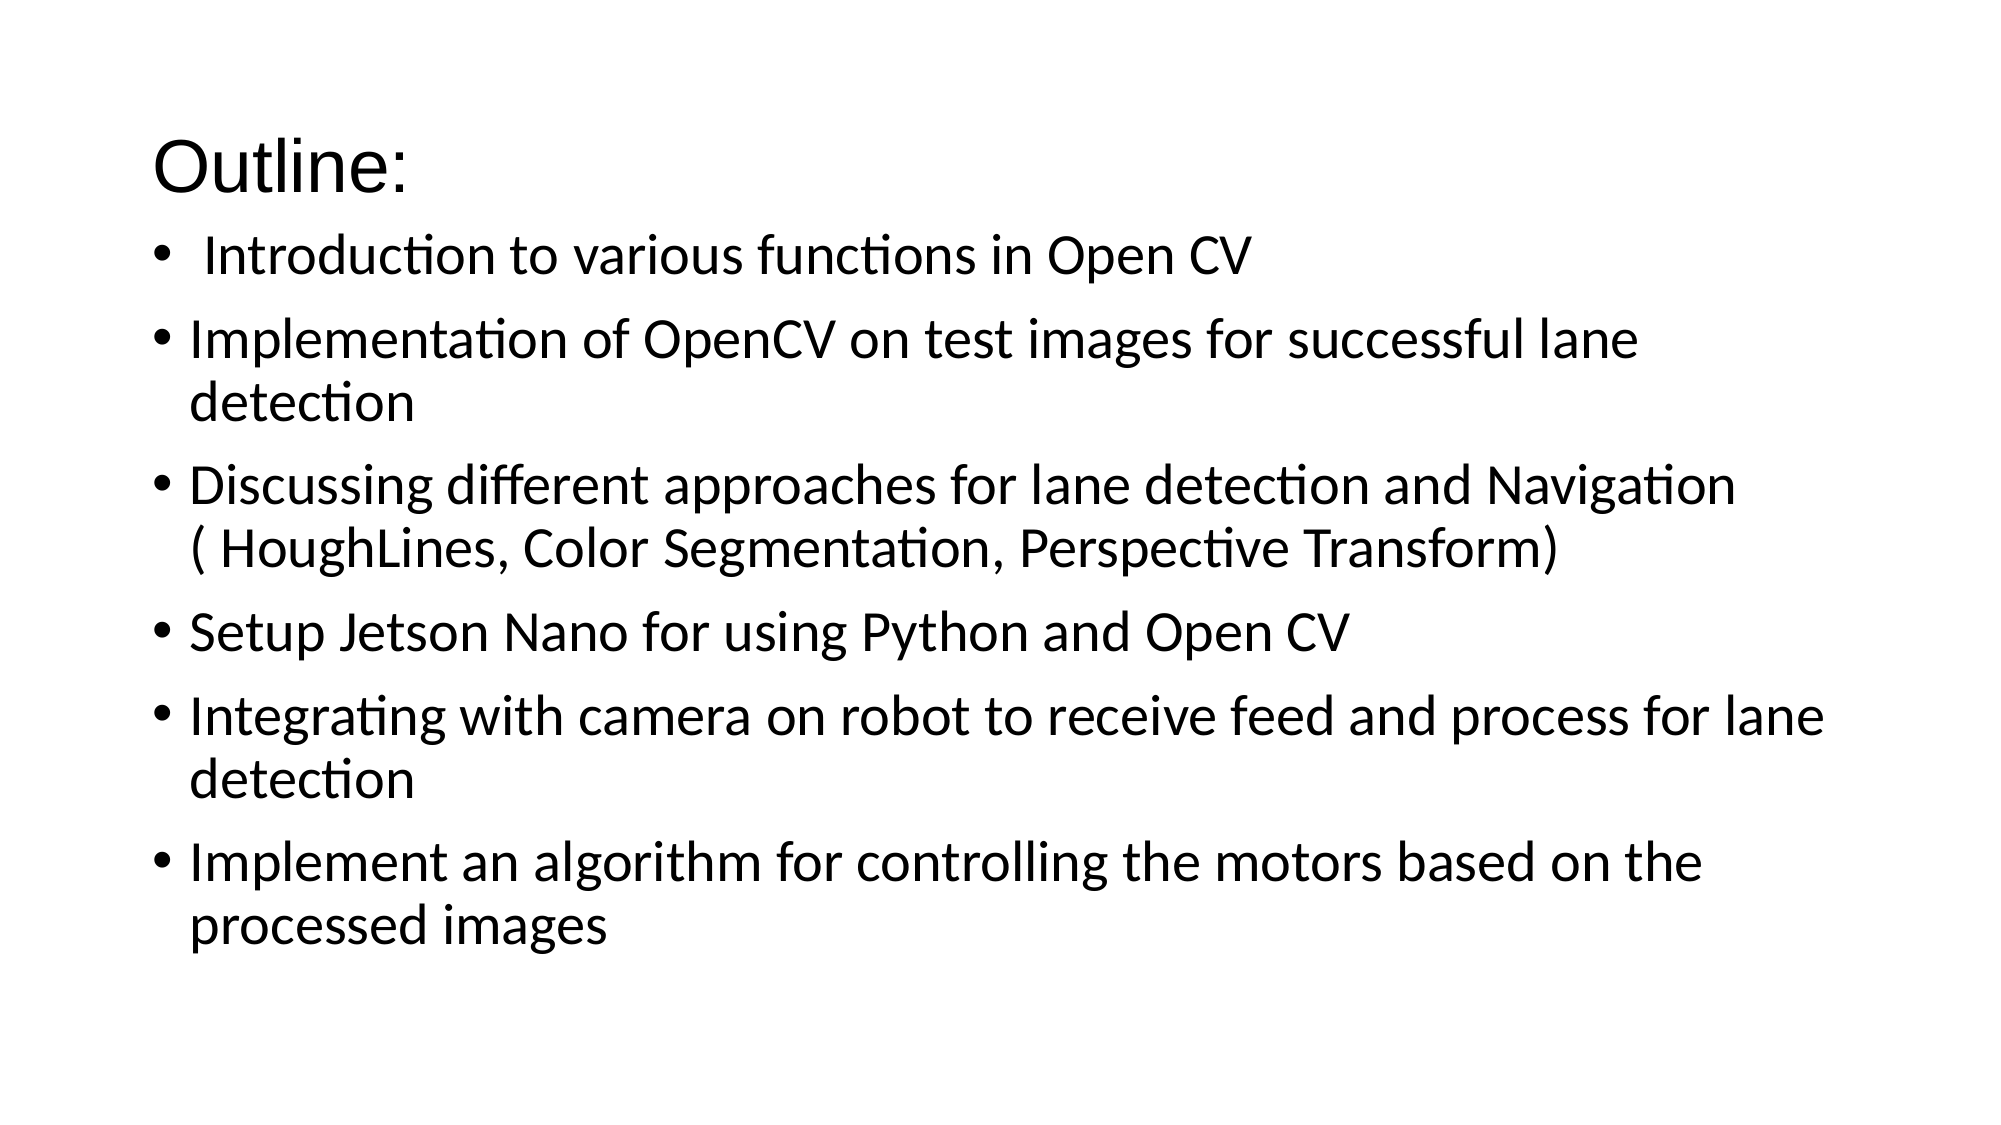

# Outline:
 Introduction to various functions in Open CV
Implementation of OpenCV on test images for successful lane detection
Discussing different approaches for lane detection and Navigation ( HoughLines, Color Segmentation, Perspective Transform)
Setup Jetson Nano for using Python and Open CV
Integrating with camera on robot to receive feed and process for lane detection
Implement an algorithm for controlling the motors based on the processed images